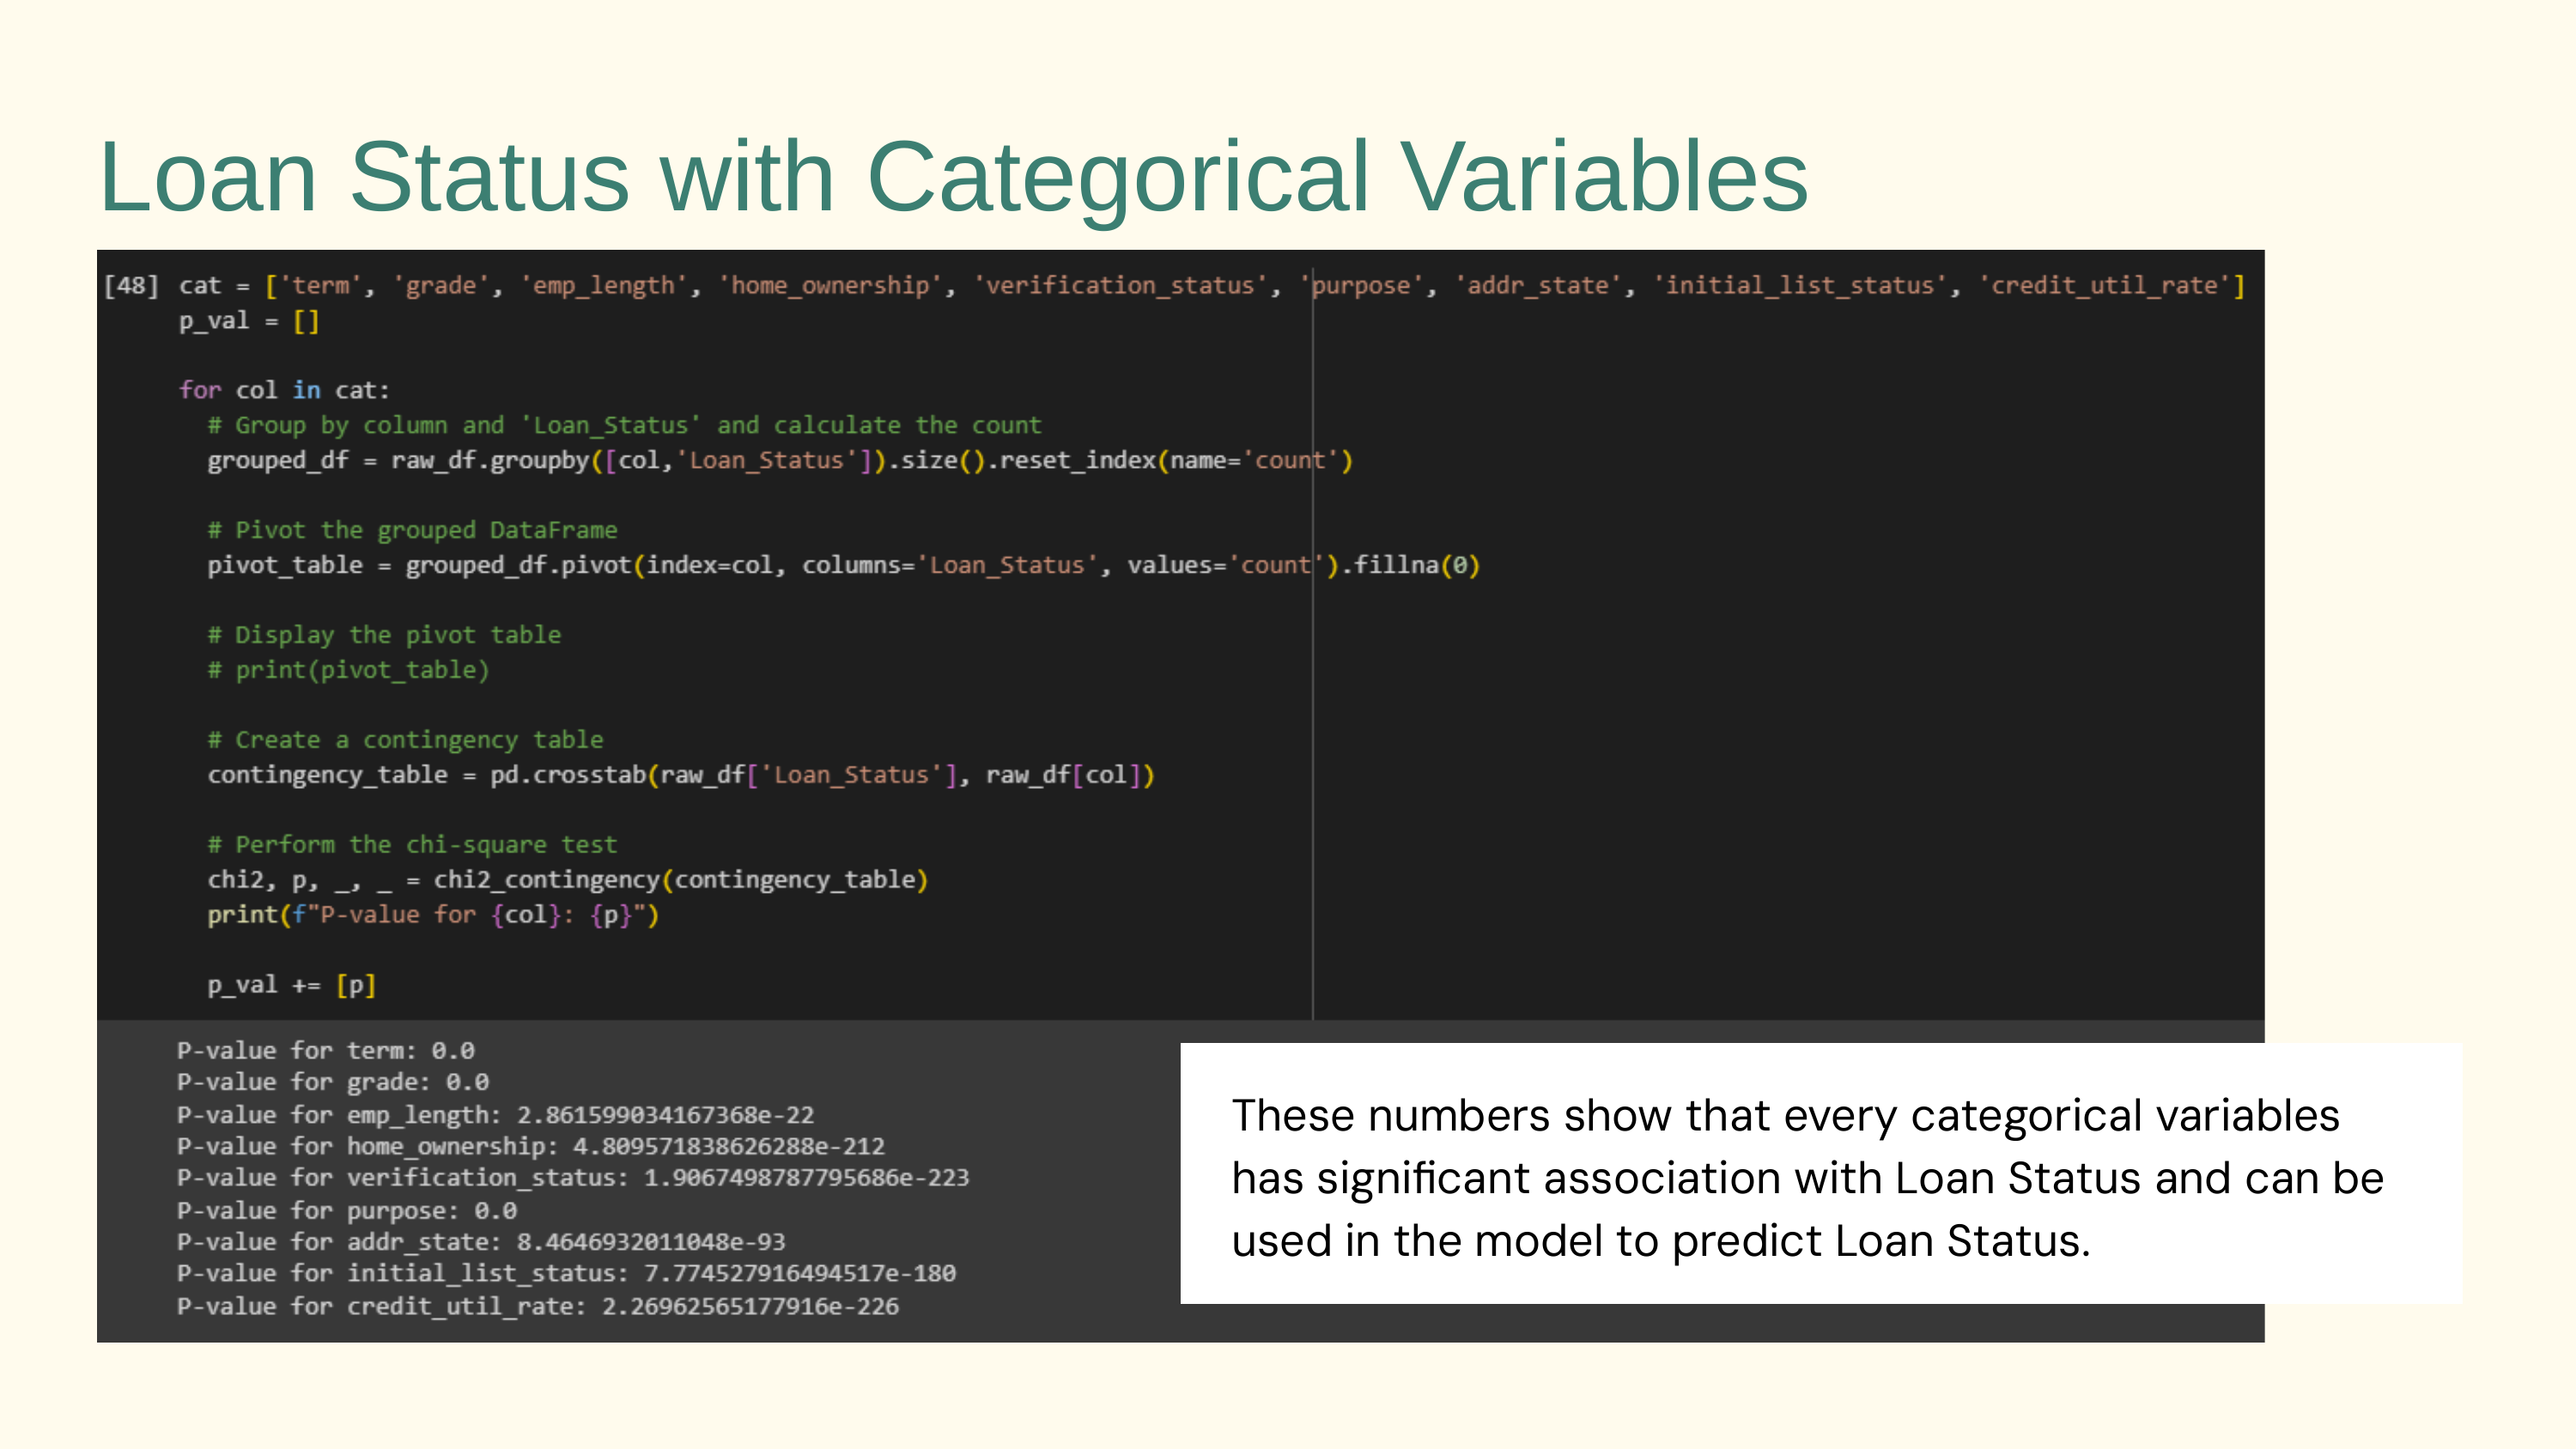

Loan Status with Categorical Variables

These numbers show that every categorical variables has significant association with Loan Status and can be used in the model to predict Loan Status.